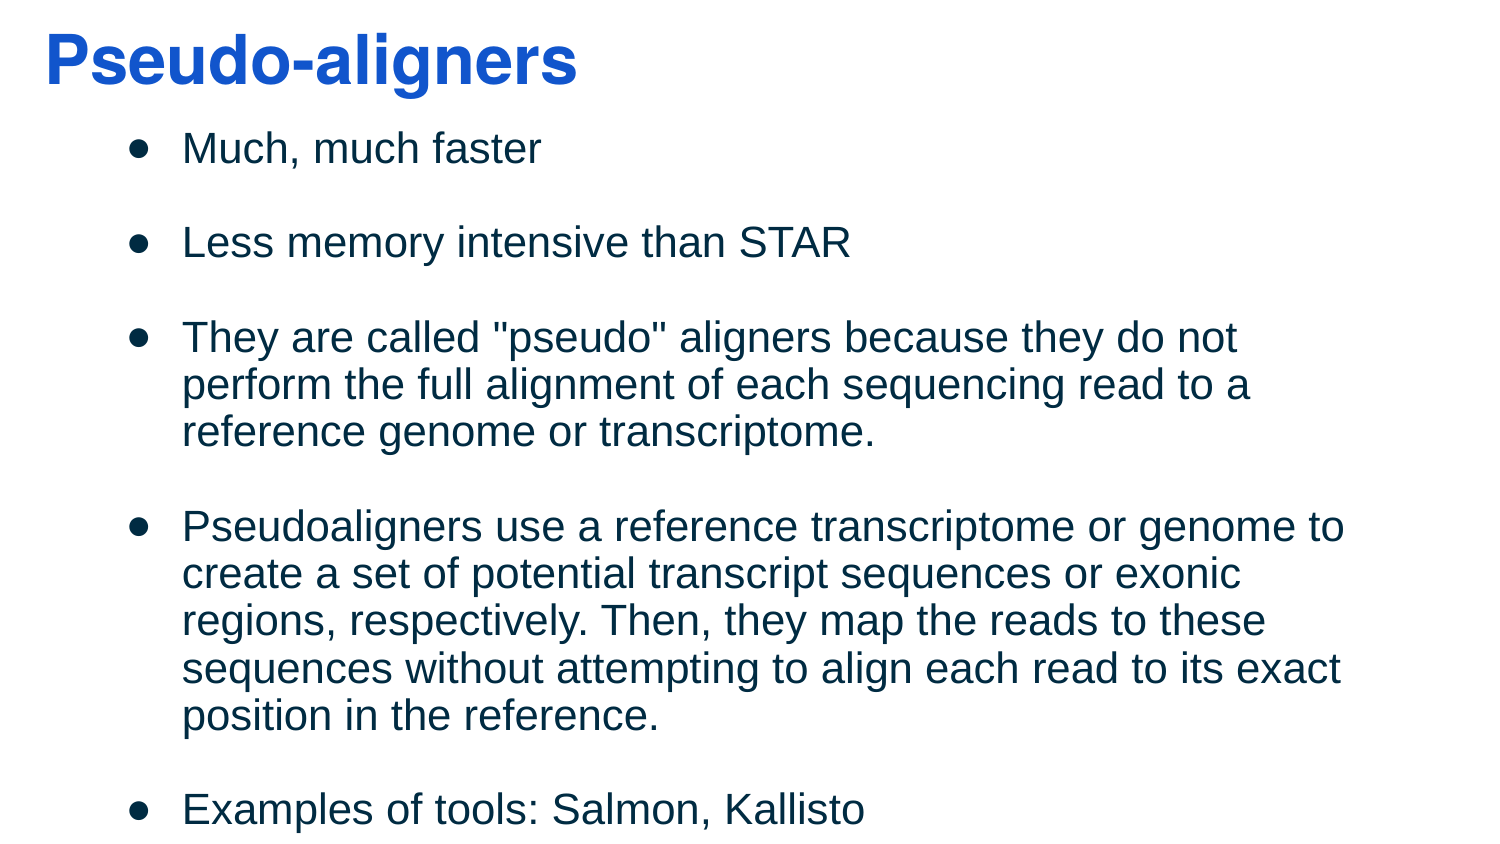

Pseudo-aligners
Much, much faster

Less memory intensive than STAR

They are called "pseudo" aligners because they do not perform the full alignment of each sequencing read to a reference genome or transcriptome.

Pseudoaligners use a reference transcriptome or genome to create a set of potential transcript sequences or exonic regions, respectively. Then, they map the reads to these sequences without attempting to align each read to its exact position in the reference.

Examples of tools: Salmon, Kallisto